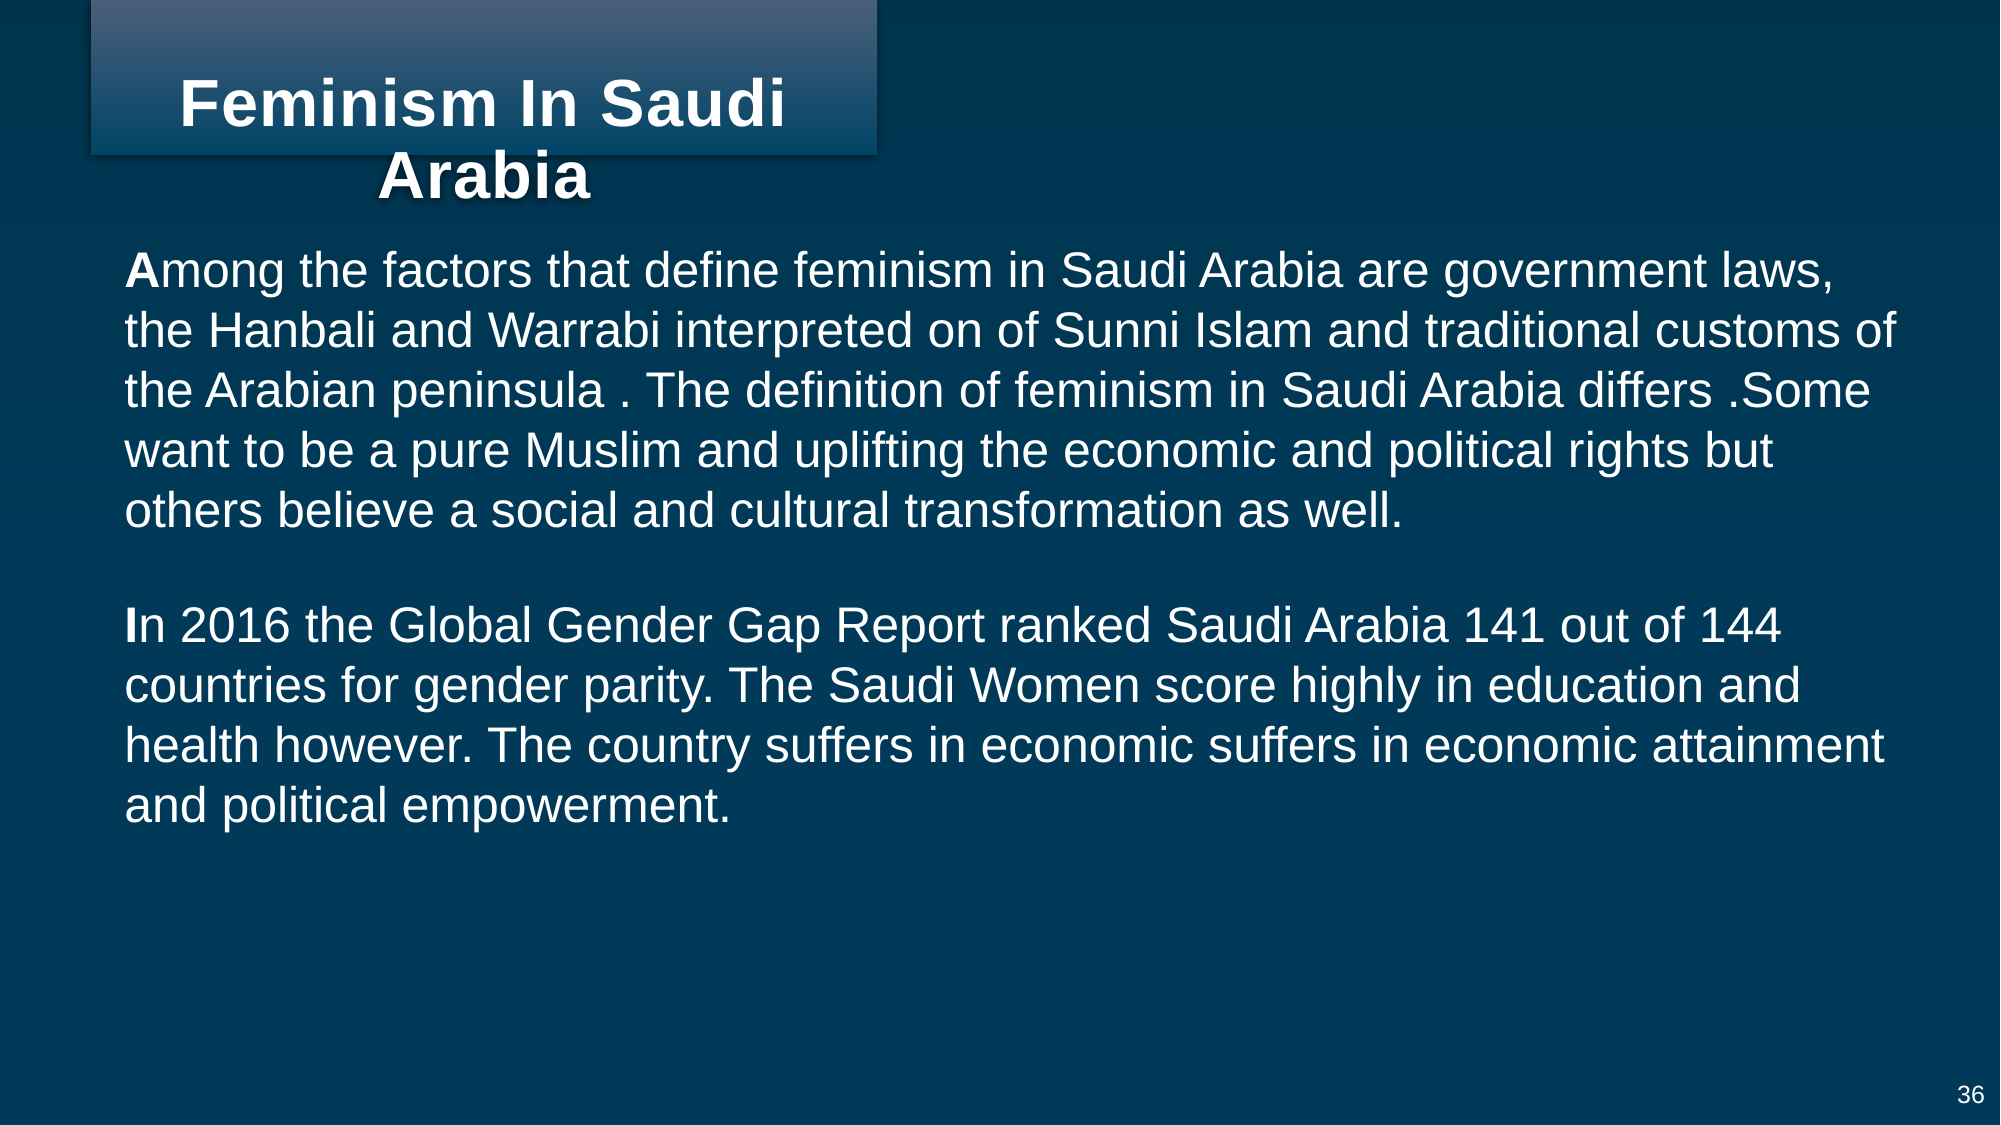

# Feminism In Saudi Arabia
Among the factors that define feminism in Saudi Arabia are government laws, the Hanbali and Warrabi interpreted on of Sunni Islam and traditional customs of the Arabian peninsula . The definition of feminism in Saudi Arabia differs .Some want to be a pure Muslim and uplifting the economic and political rights but others believe a social and cultural transformation as well.
In 2016 the Global Gender Gap Report ranked Saudi Arabia 141 out of 144 countries for gender parity. The Saudi Women score highly in education and health however. The country suffers in economic suffers in economic attainment and political empowerment.
36